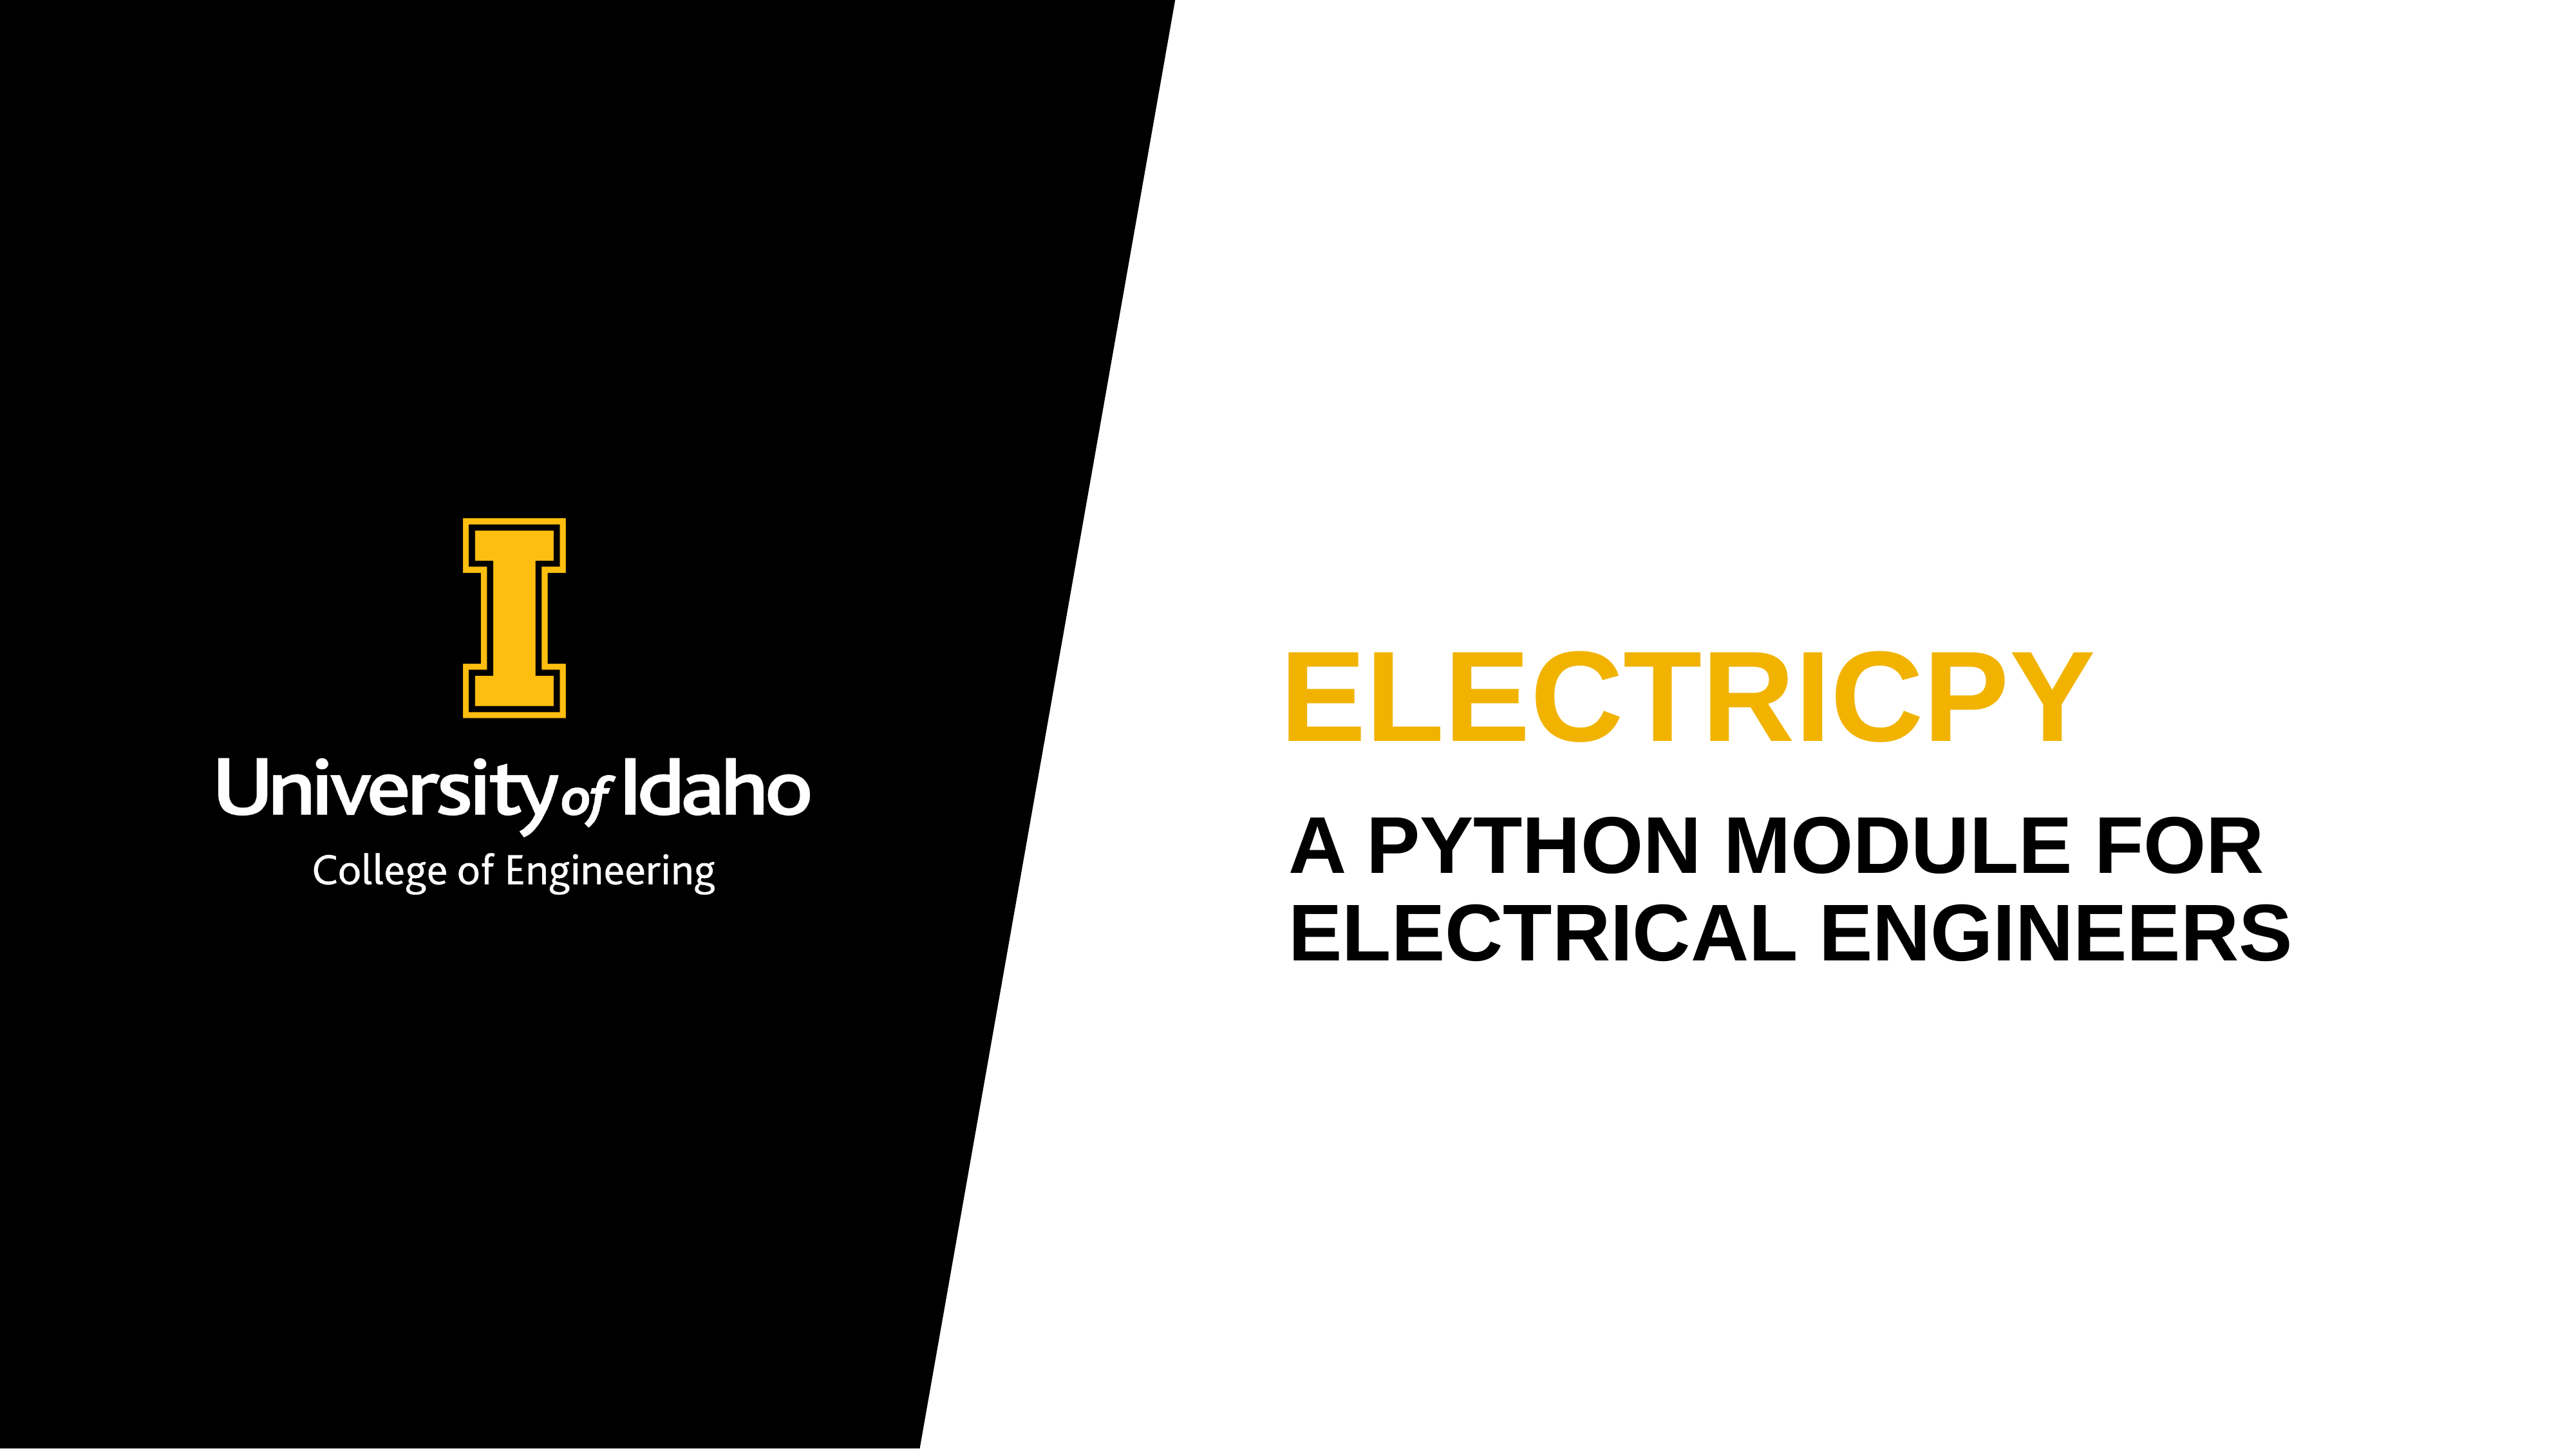

# ELectricpy
A Python module for Electrical Engineers